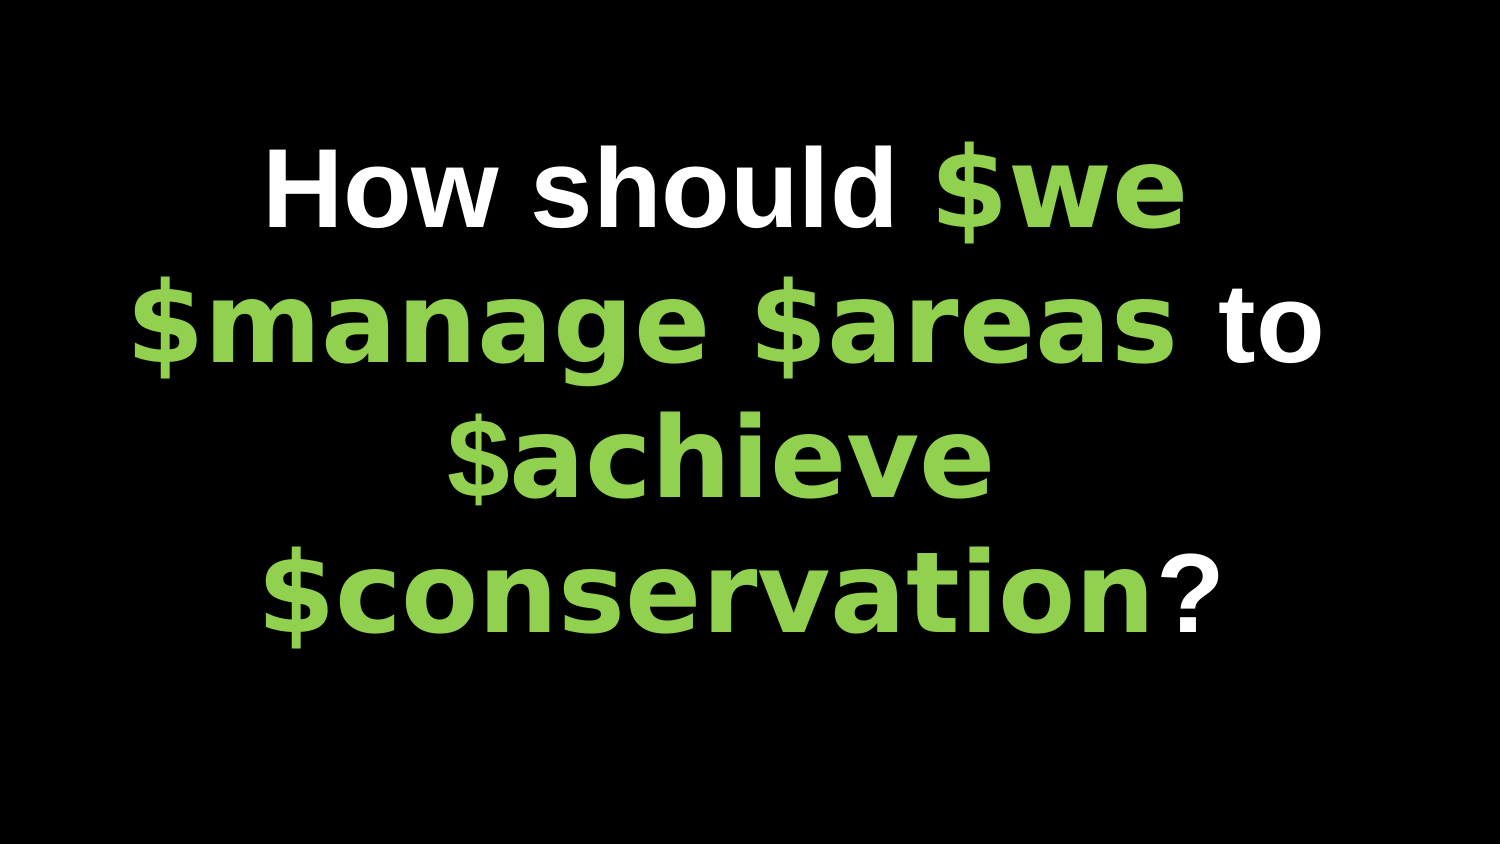

How should $we
$manage $areas to
$achieve
$conservation?